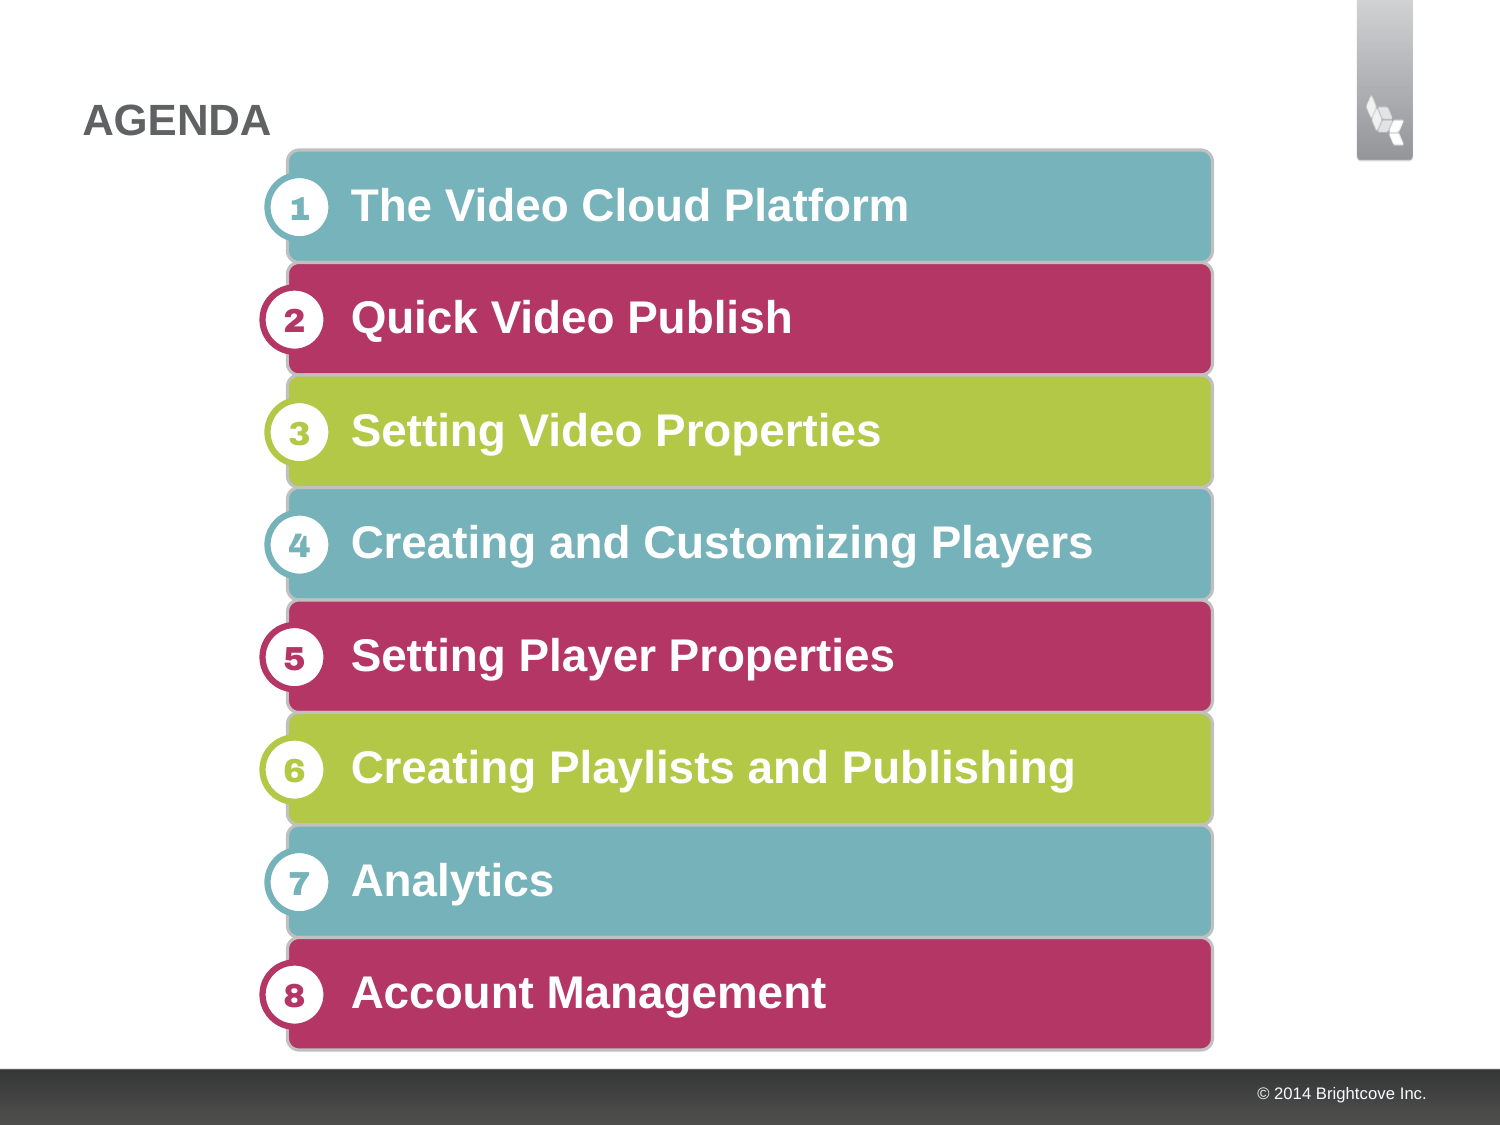

# Agenda
The Video Cloud Platform
1
Quick Video Publish
2
Setting Video Properties
3
Creating and Customizing Players
4
Setting Player Properties
5
Creating Playlists and Publishing
6
Analytics
7
Account Management
8